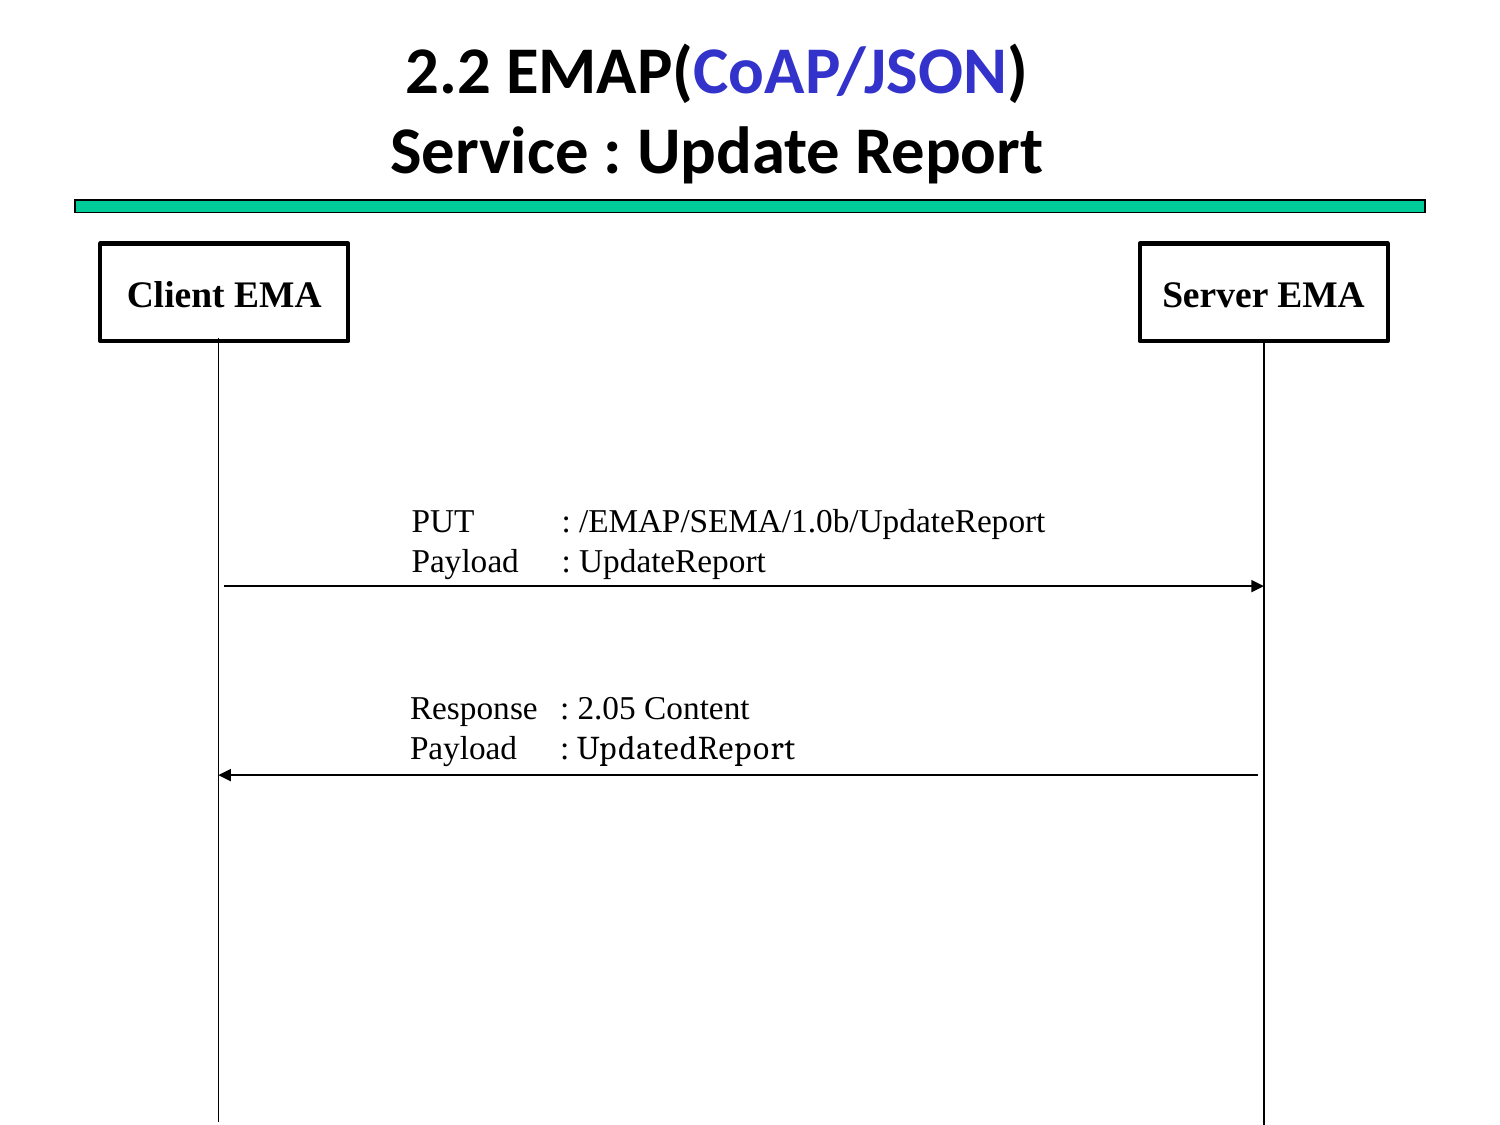

# 2.2 EMAP(CoAP/JSON) Service : Update Report
Client EMA
Server EMA
PUT 	: /EMAP/SEMA/1.0b/UpdateReport
Payload 	: UpdateReport
Response	: 2.05 Content
Payload	: UpdatedReport